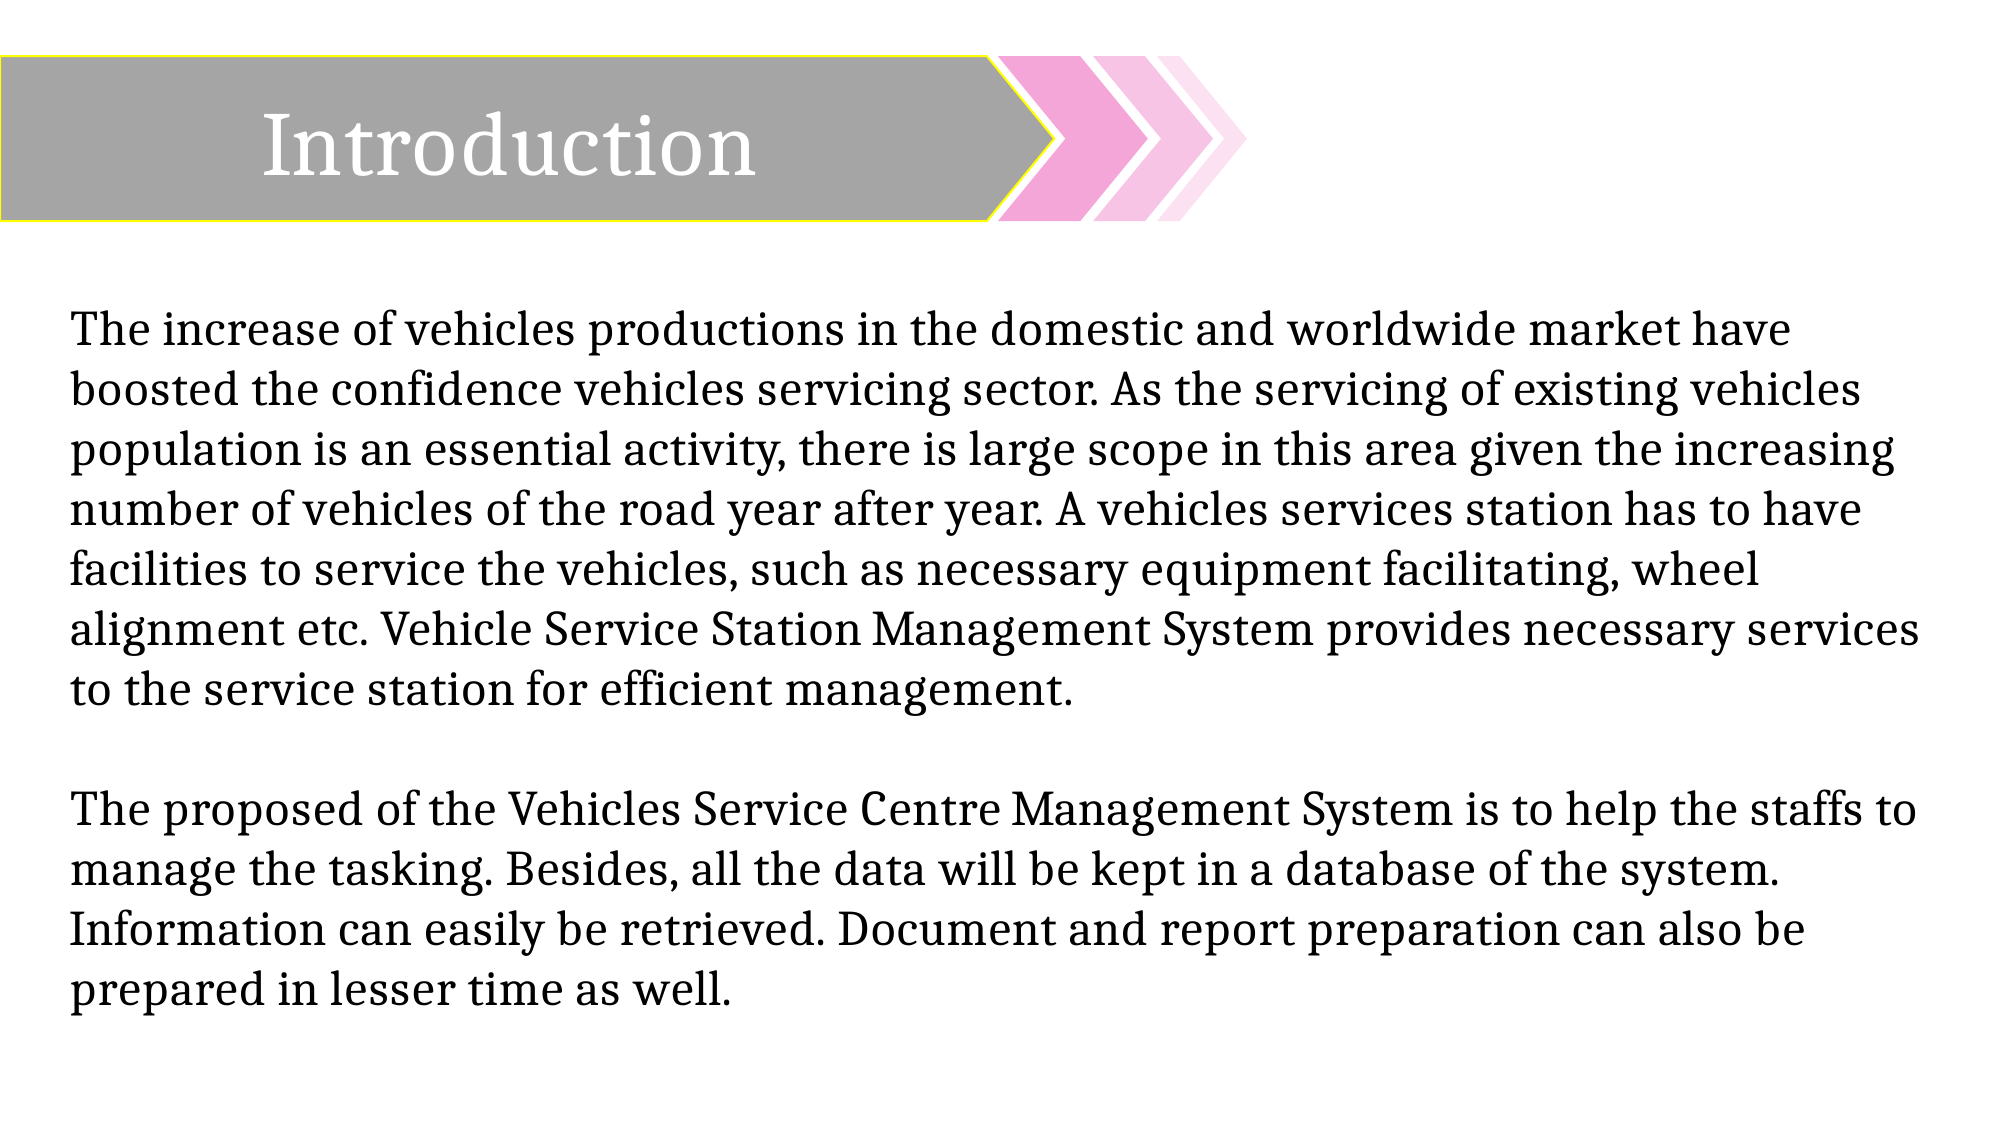

Introduction

The increase of vehicles productions in the domestic and worldwide market have boosted the confidence vehicles servicing sector. As the servicing of existing vehicles population is an essential activity, there is large scope in this area given the increasing number of vehicles of the road year after year. A vehicles services station has to have facilities to service the vehicles, such as necessary equipment facilitating, wheel alignment etc. Vehicle Service Station Management System provides necessary services to the service station for efficient management.

The proposed of the Vehicles Service Centre Management System is to help the staffs to manage the tasking. Besides, all the data will be kept in a database of the system. Information can easily be retrieved. Document and report preparation can also be prepared in lesser time as well.